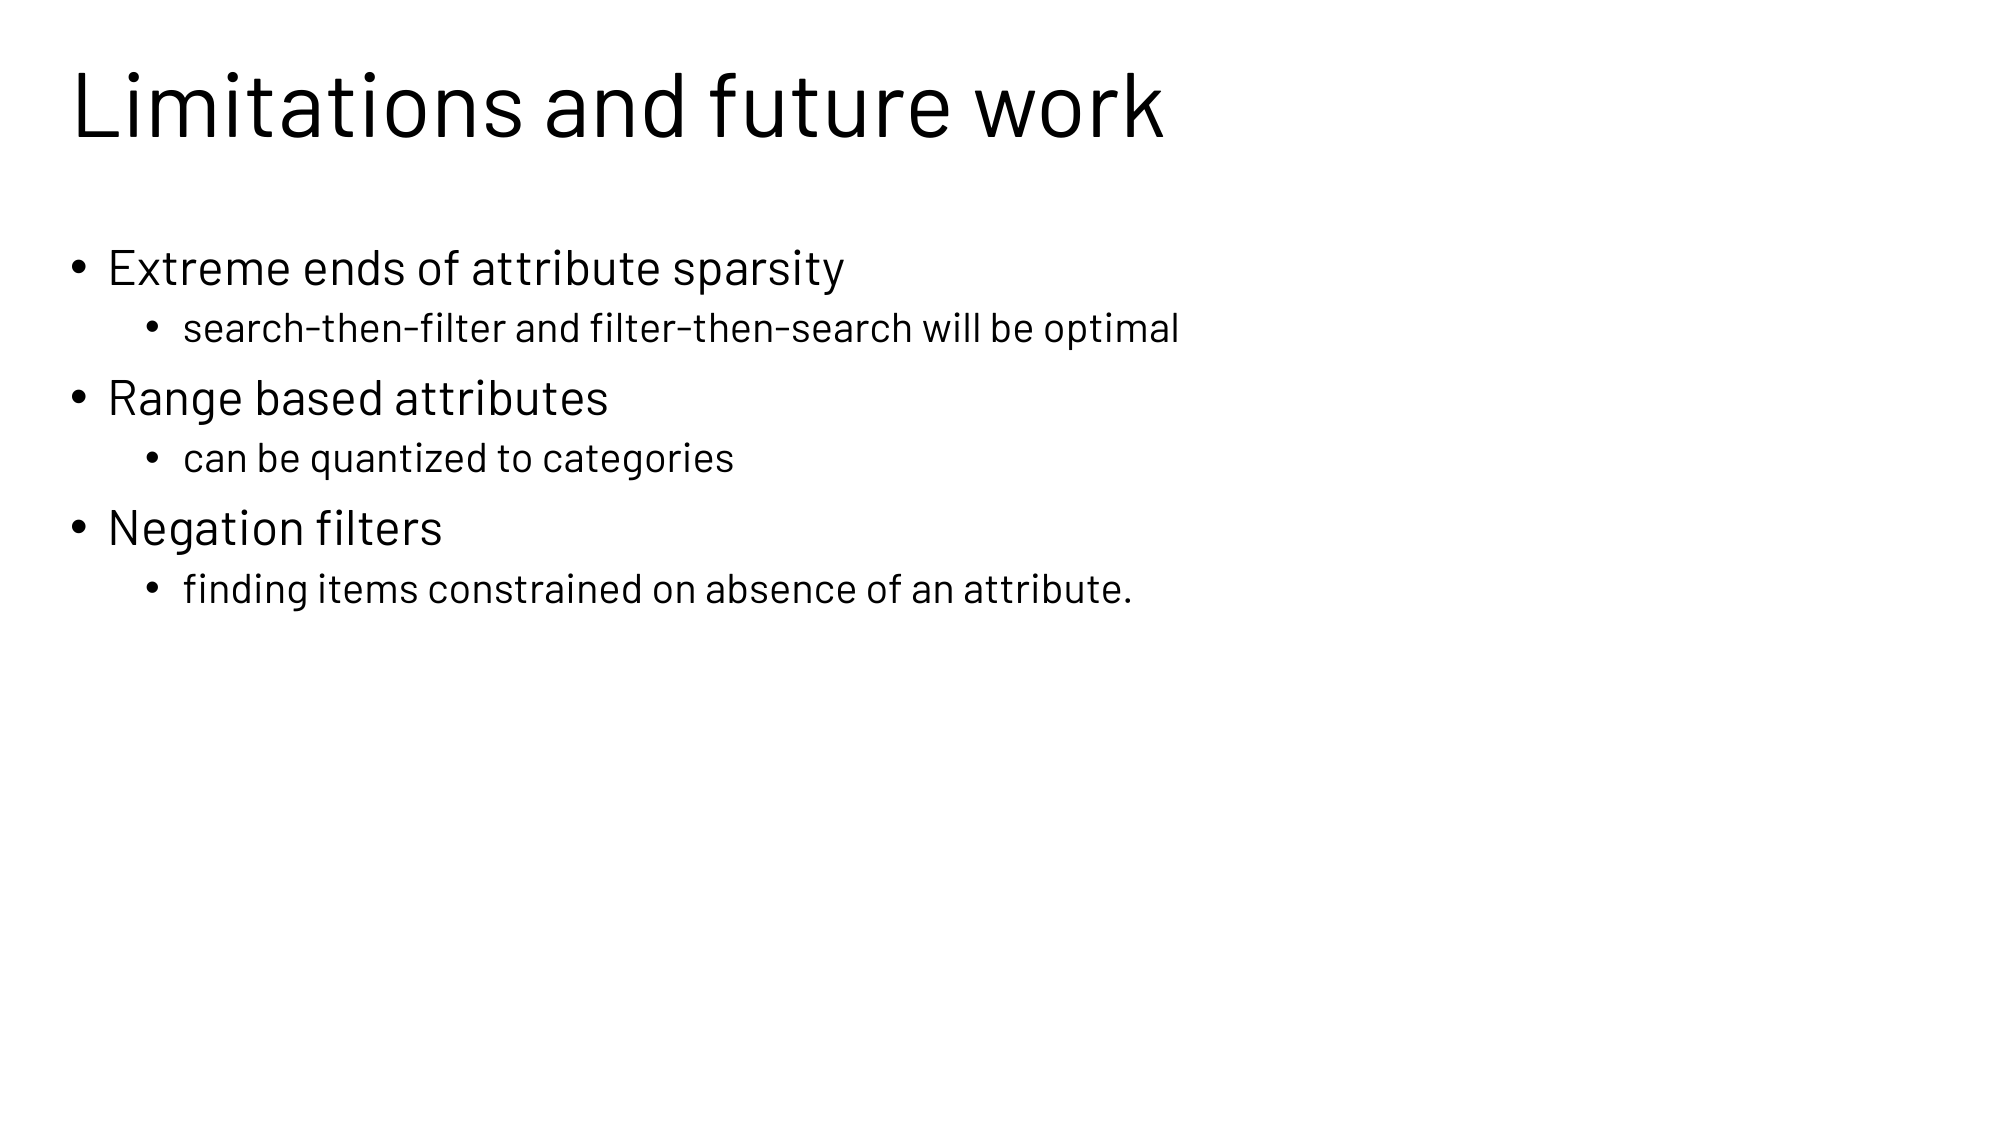

# Limitations and future work
Extreme ends of attribute sparsity
search-then-filter and filter-then-search will be optimal
Range based attributes
can be quantized to categories
Negation filters
finding items constrained on absence of an attribute.